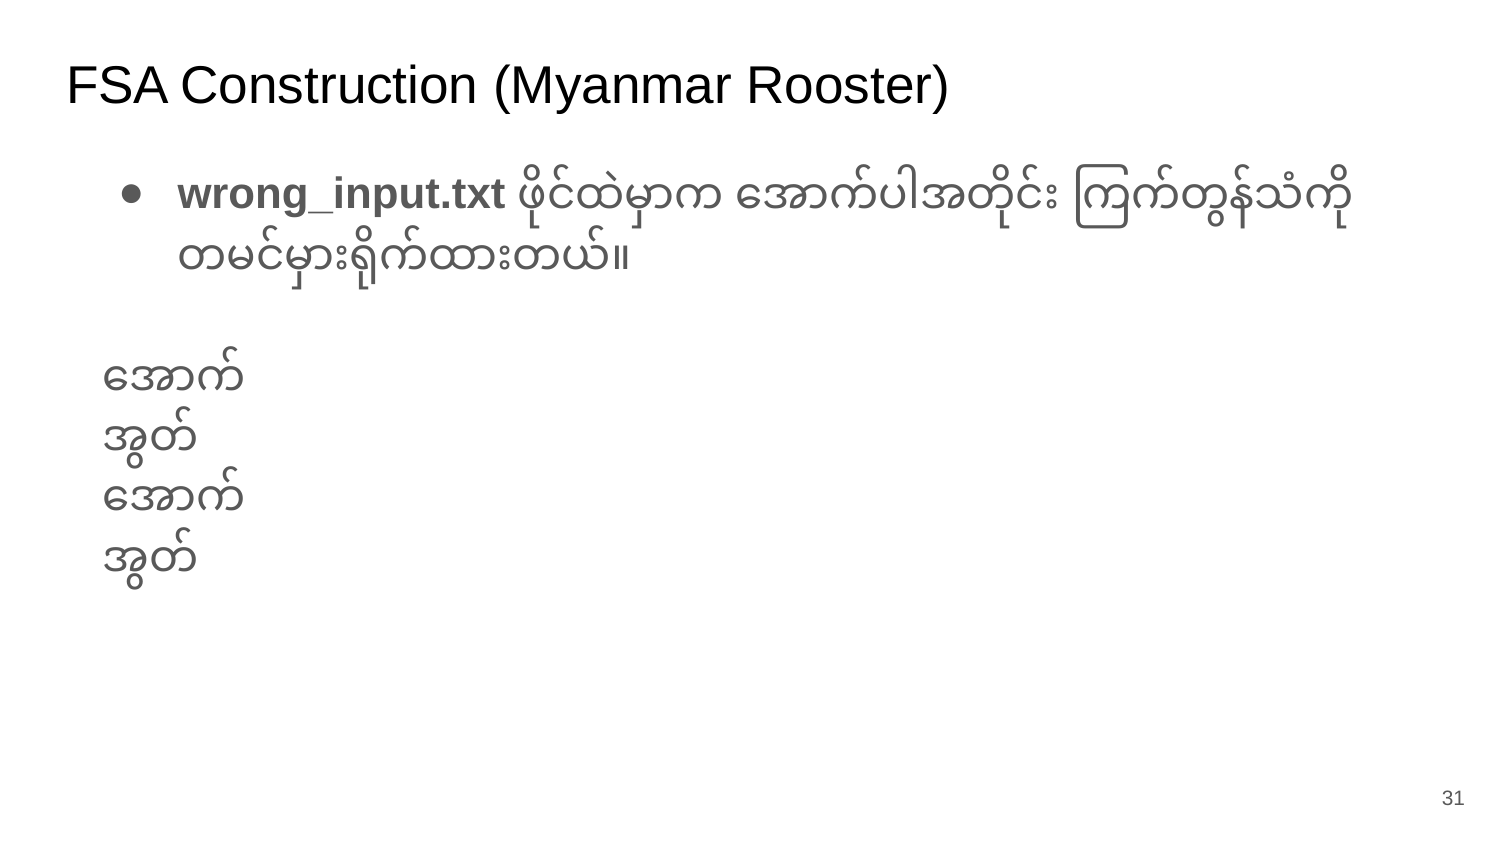

# FSA Construction (Myanmar Rooster)
wrong_input.txt ဖိုင်ထဲမှာက အောက်ပါအတိုင်း ကြက်တွန်သံကို တမင်မှားရိုက်ထားတယ်။

အောက်
အွတ်
အောက်
အွတ်
31